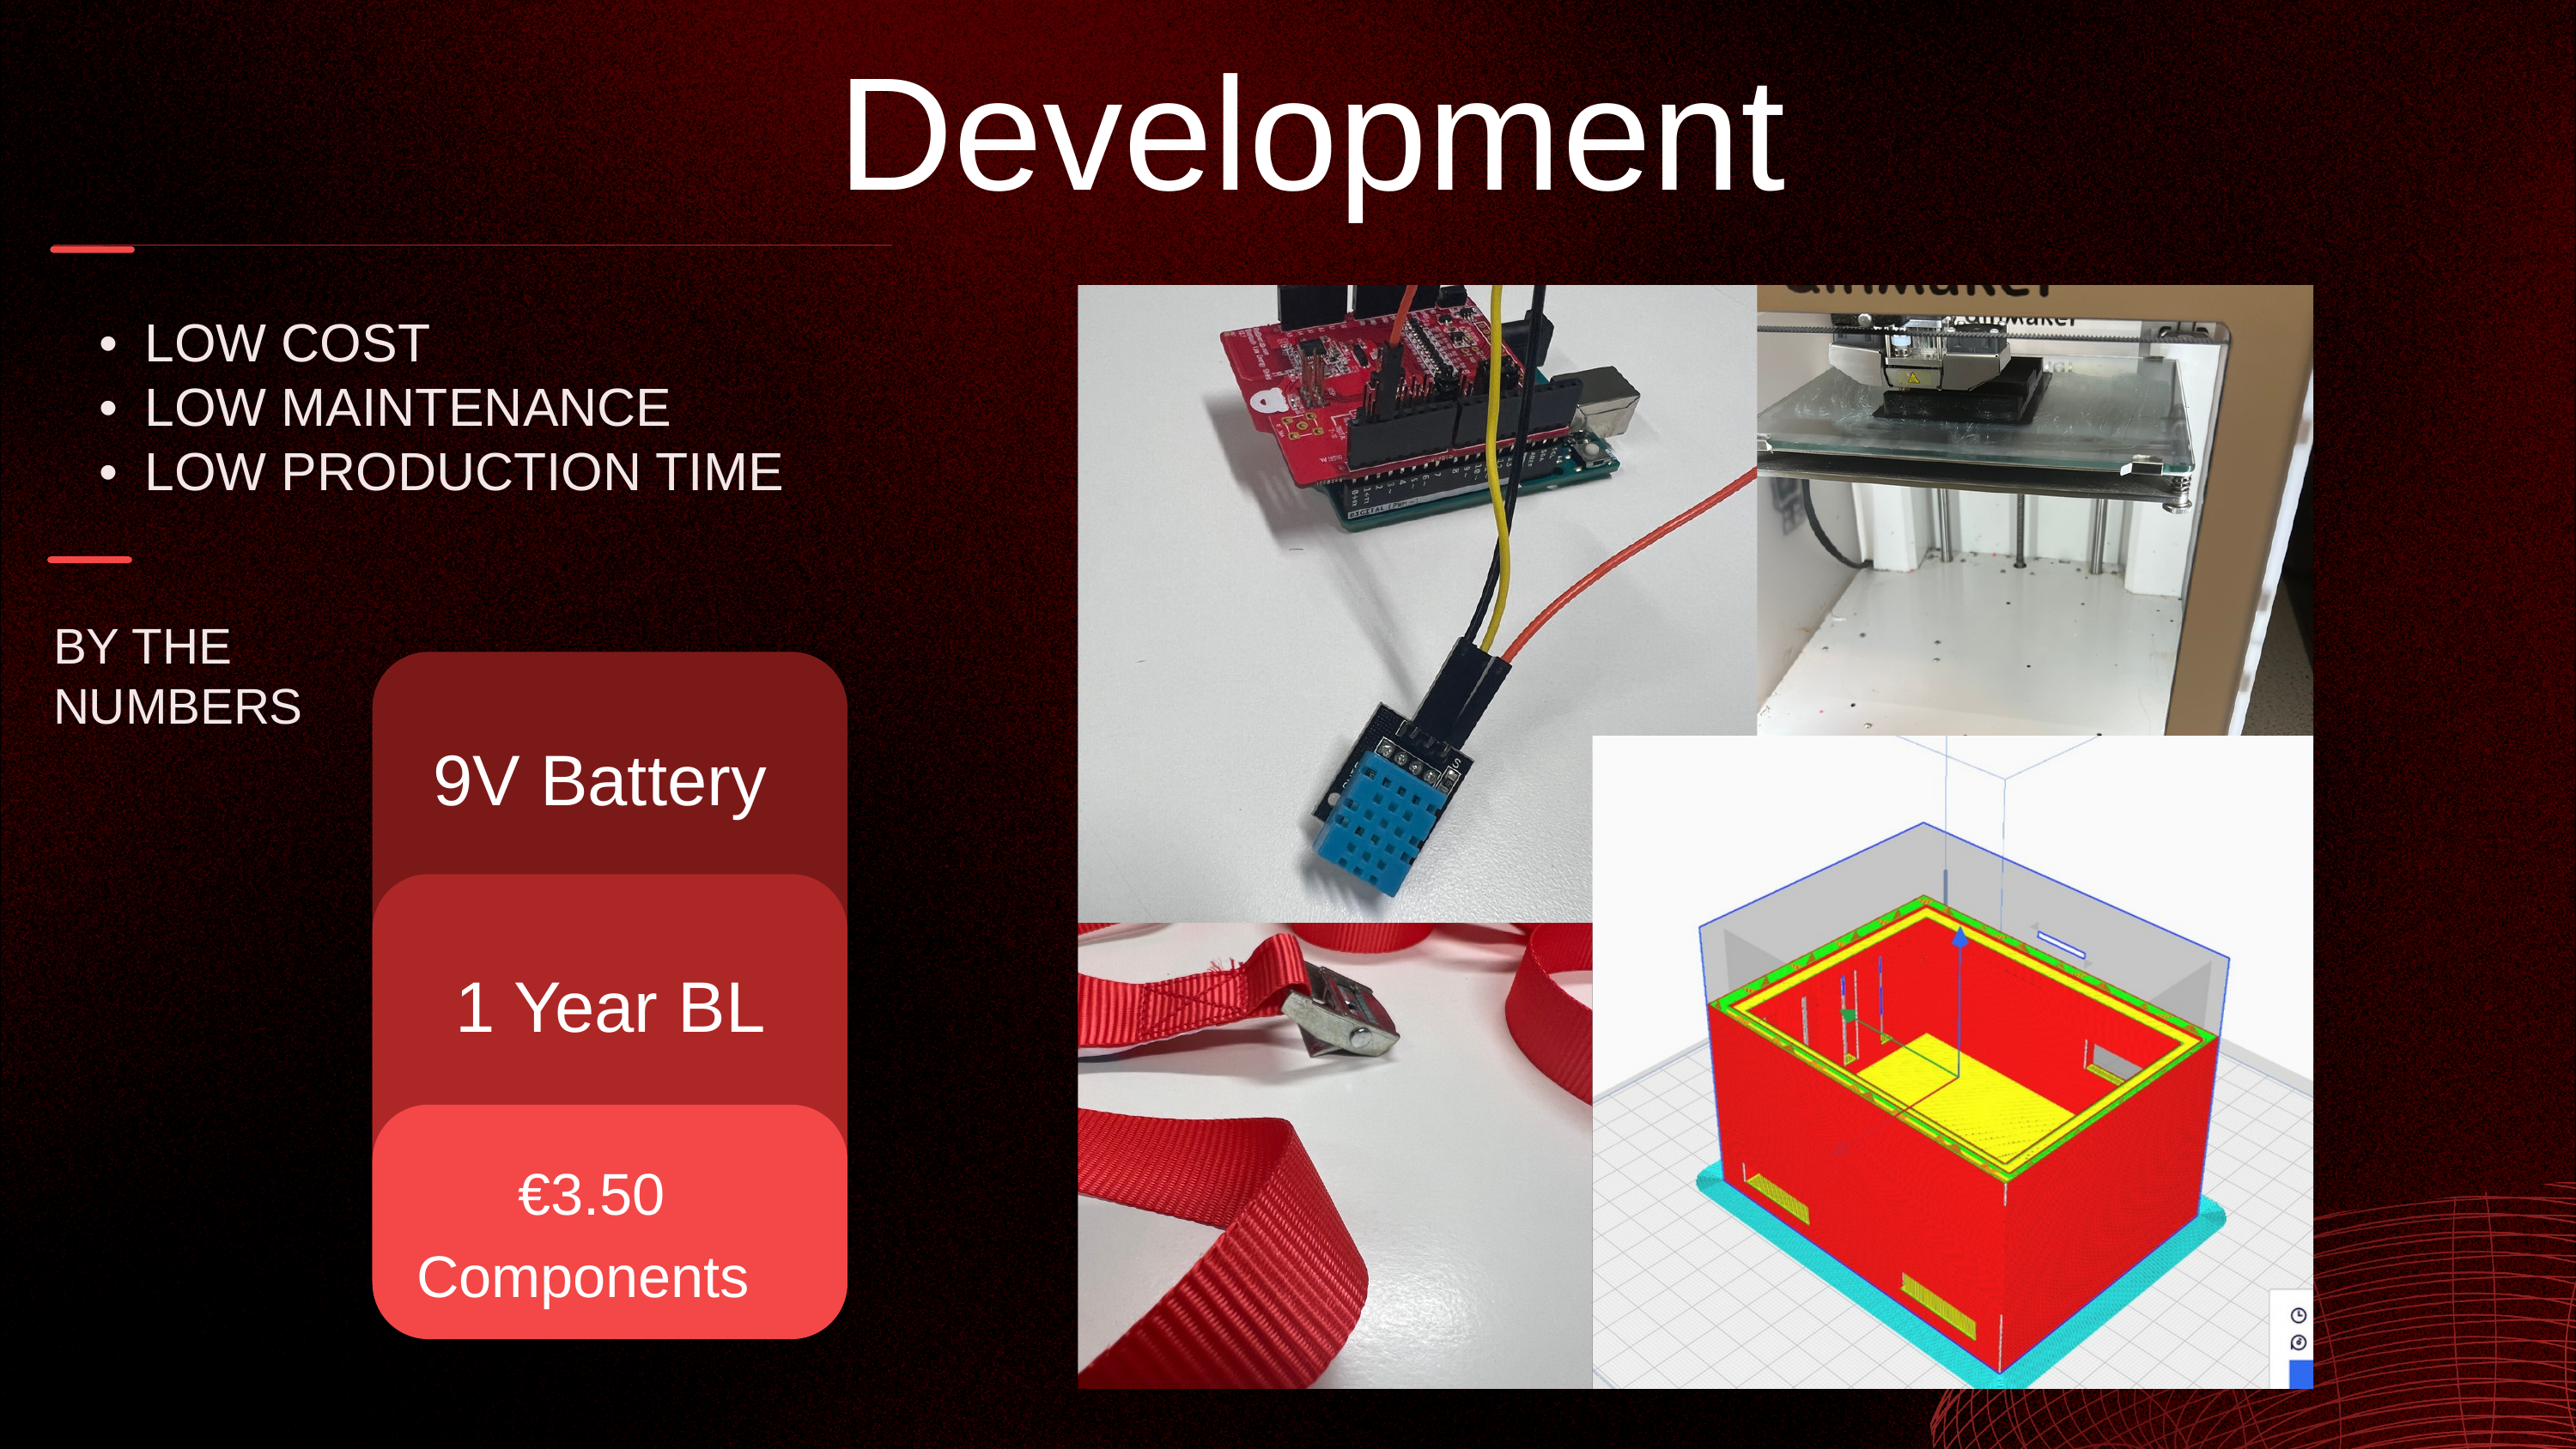

Development
| LOW COST LOW MAINTENANCE LOW PRODUCTION TIME |  |
| --- | --- |
| BY THE NUMBERS |  |

9V Battery

 1 Year BL

€3.50 Components